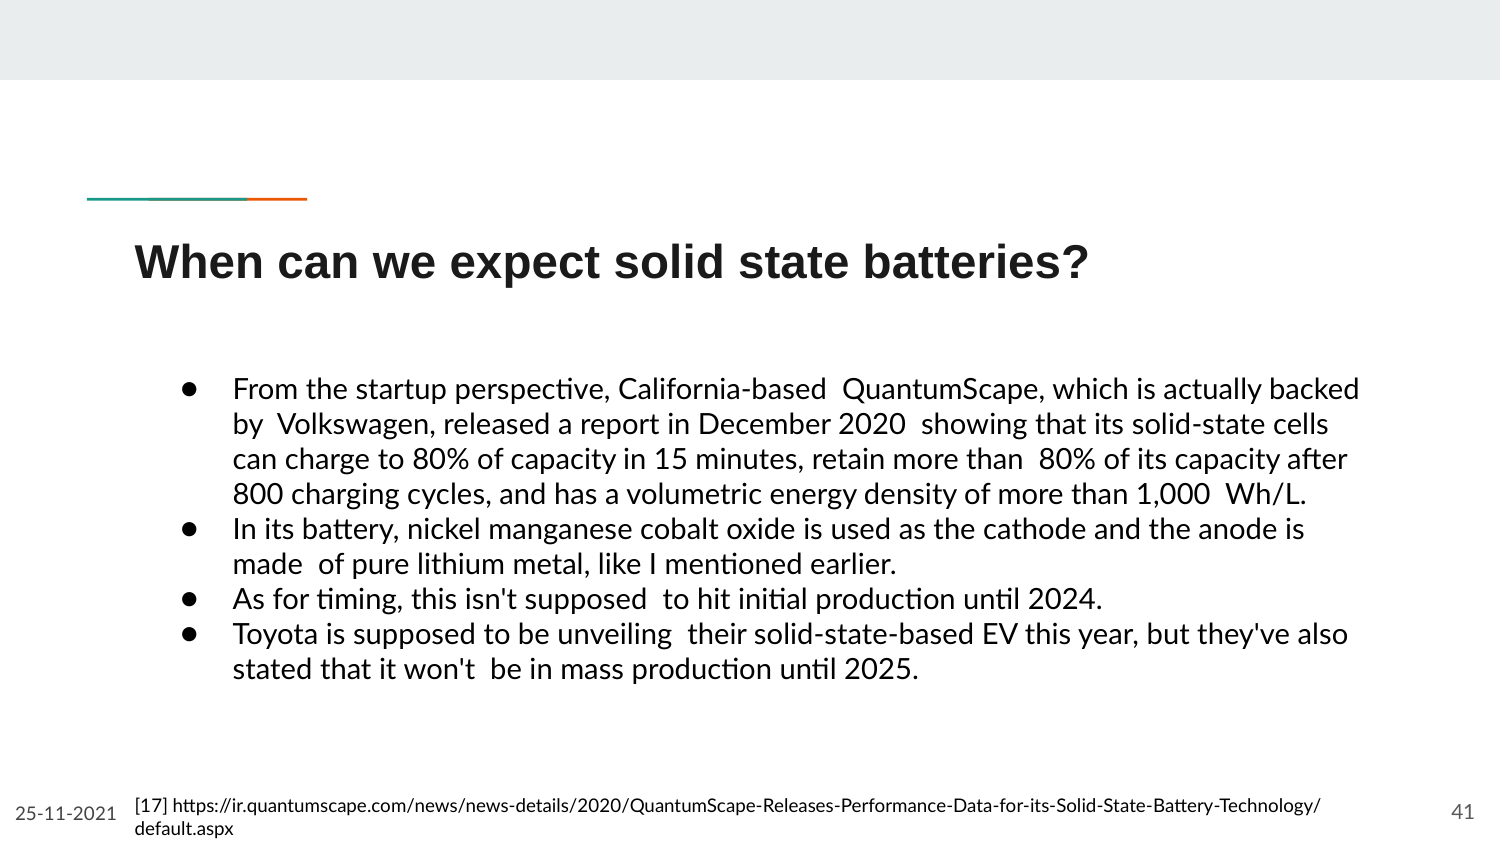

# When can we expect solid state batteries?
From the startup perspective, California-based  QuantumScape, which is actually backed by  Volkswagen, released a report in December 2020  showing that its solid-state cells can charge to 80% of capacity in 15 minutes, retain more than  80% of its capacity after 800 charging cycles, and has a volumetric energy density of more than 1,000  Wh/L.
In its battery, nickel manganese cobalt oxide is used as the cathode and the anode is made  of pure lithium metal, like I mentioned earlier.
As for timing, this isn't supposed  to hit initial production until 2024.
Toyota is supposed to be unveiling  their solid-state-based EV this year, but they've also stated that it won't  be in mass production until 2025.
[17] https://ir.quantumscape.com/news/news-details/2020/QuantumScape-Releases-Performance-Data-for-its-Solid-State-Battery-Technology/default.aspx
41
25-11-2021